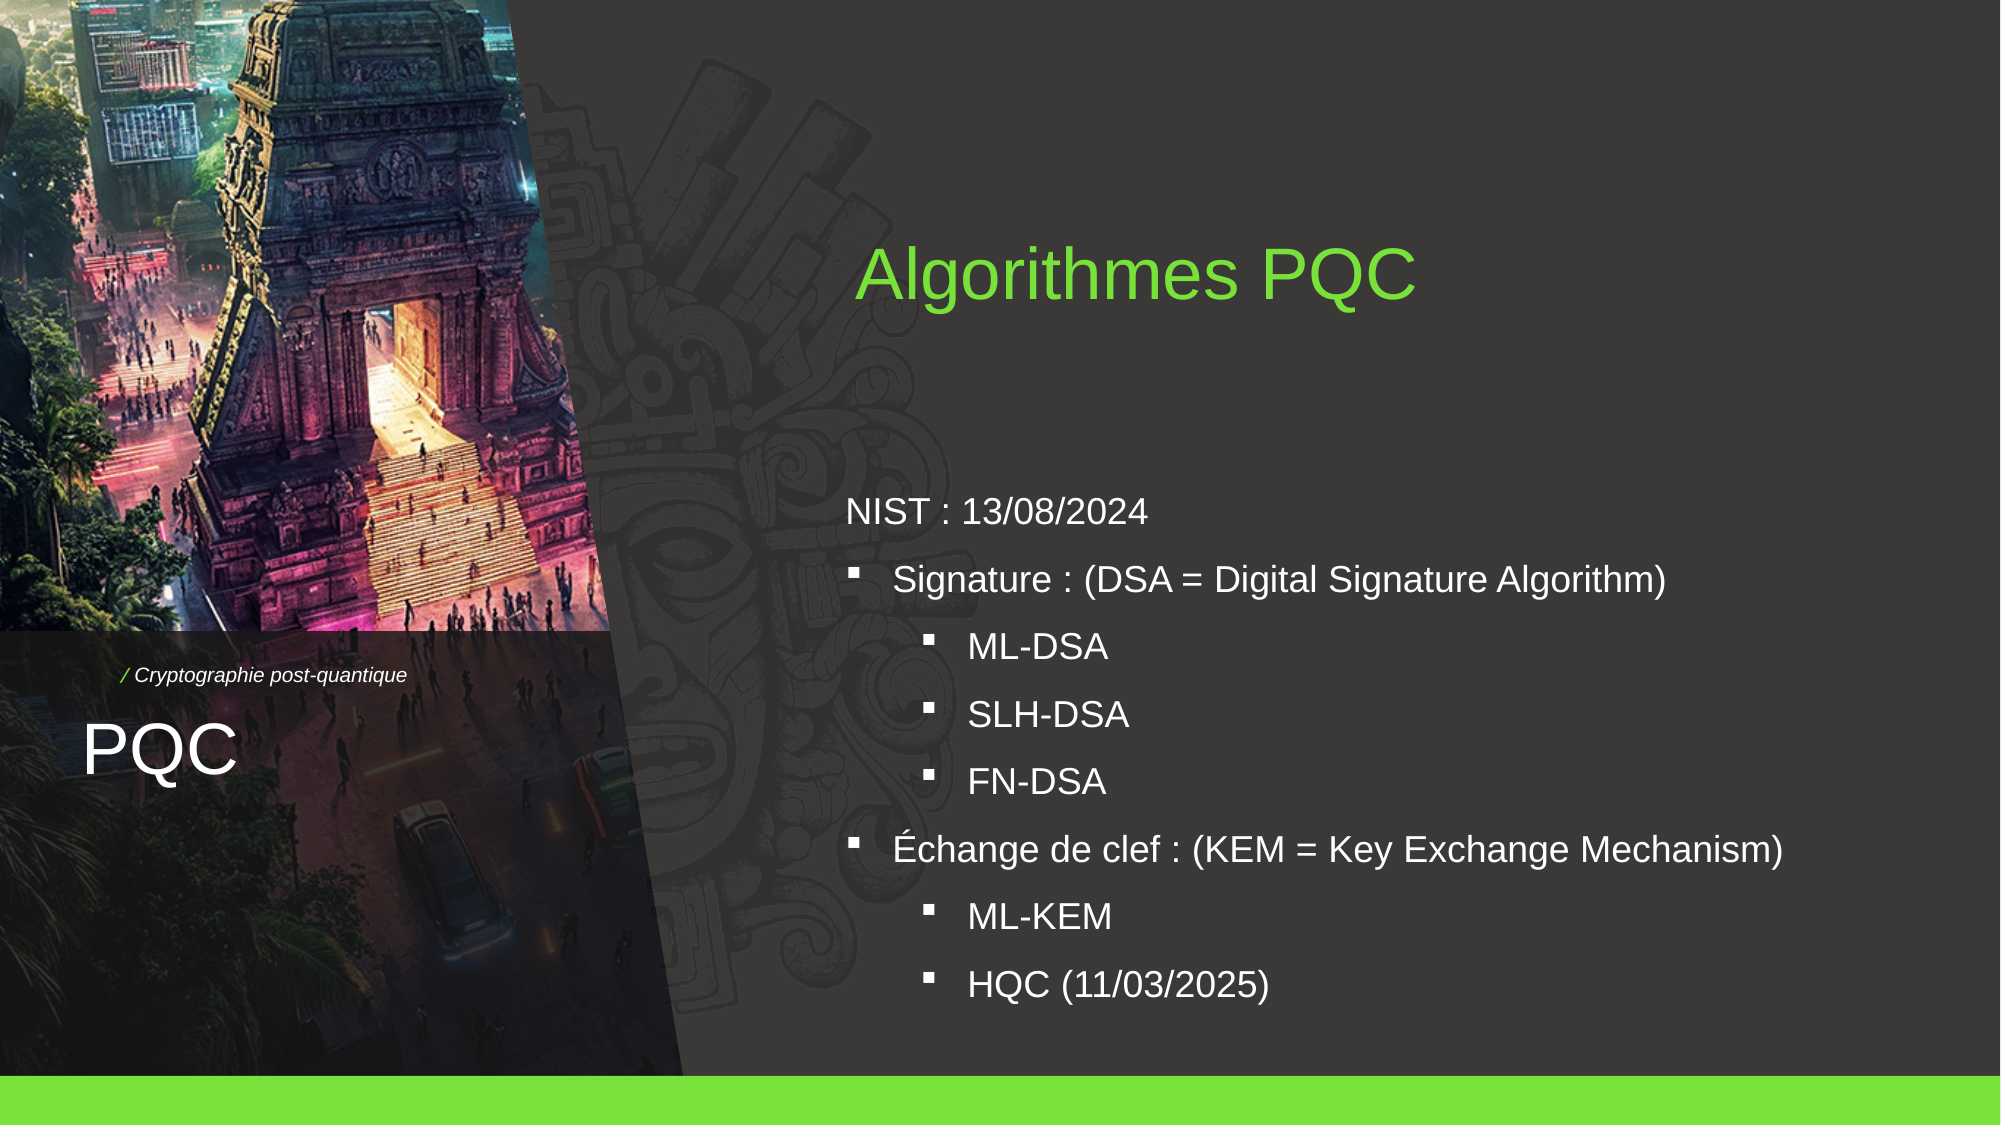

Algorithmes PQC
NIST : 13/08/2024
Signature : (DSA = Digital Signature Algorithm)
ML-DSA
SLH-DSA
FN-DSA
Échange de clef : (KEM = Key Exchange Mechanism)
ML-KEM
HQC (11/03/2025)

/ Cryptographie post-quantique
PQC